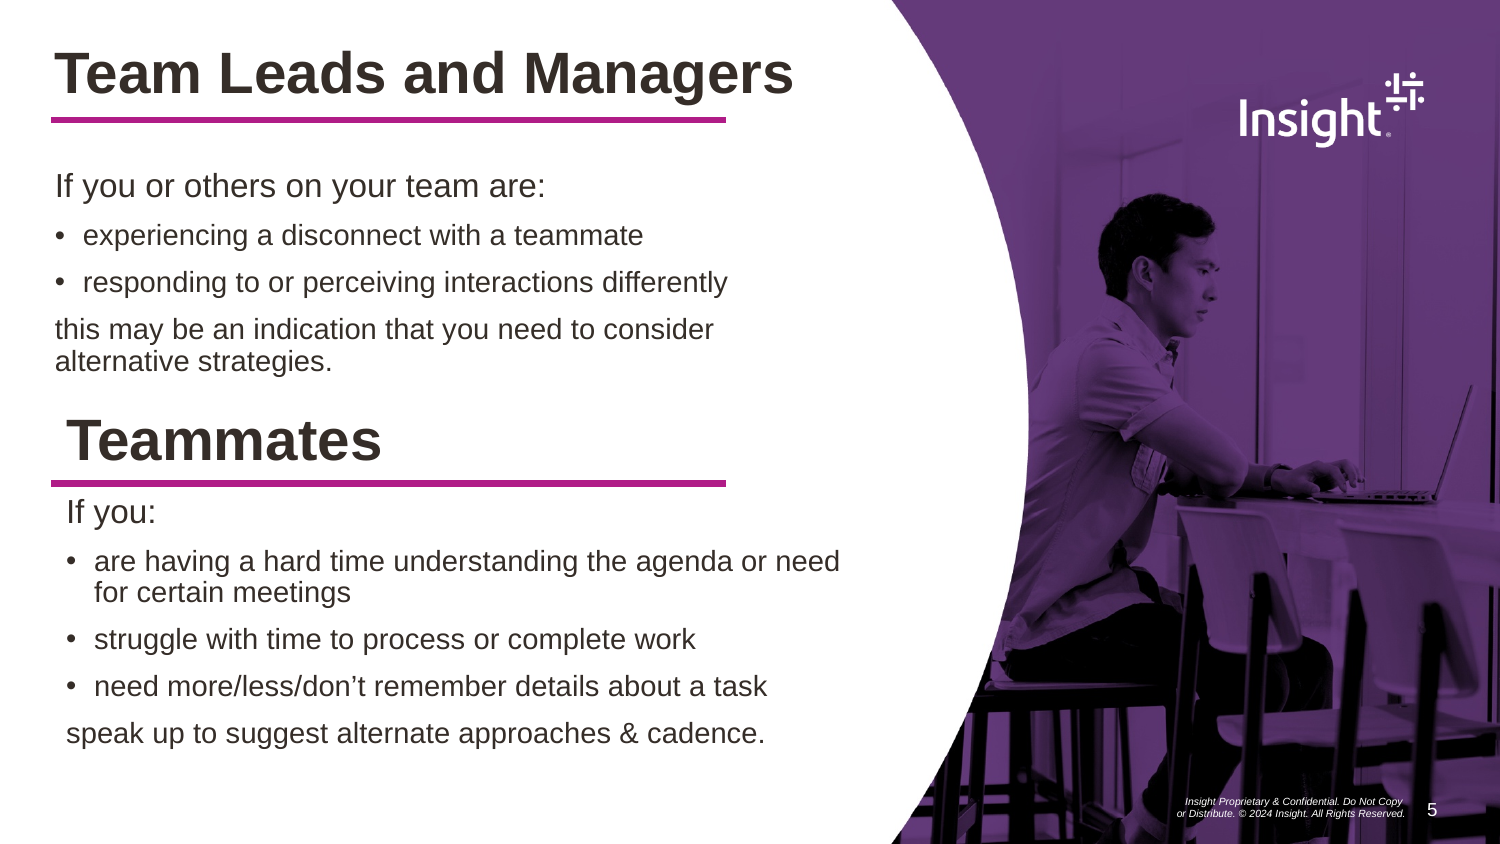

# Team Leads and Managers
If you or others on your team are:
experiencing a disconnect with a teammate
responding to or perceiving interactions differently
this may be an indication that you need to consider alternative strategies.
Teammates
If you:
are having a hard time understanding the agenda or need for certain meetings
struggle with time to process or complete work
need more/less/don’t remember details about a task
speak up to suggest alternate approaches & cadence.